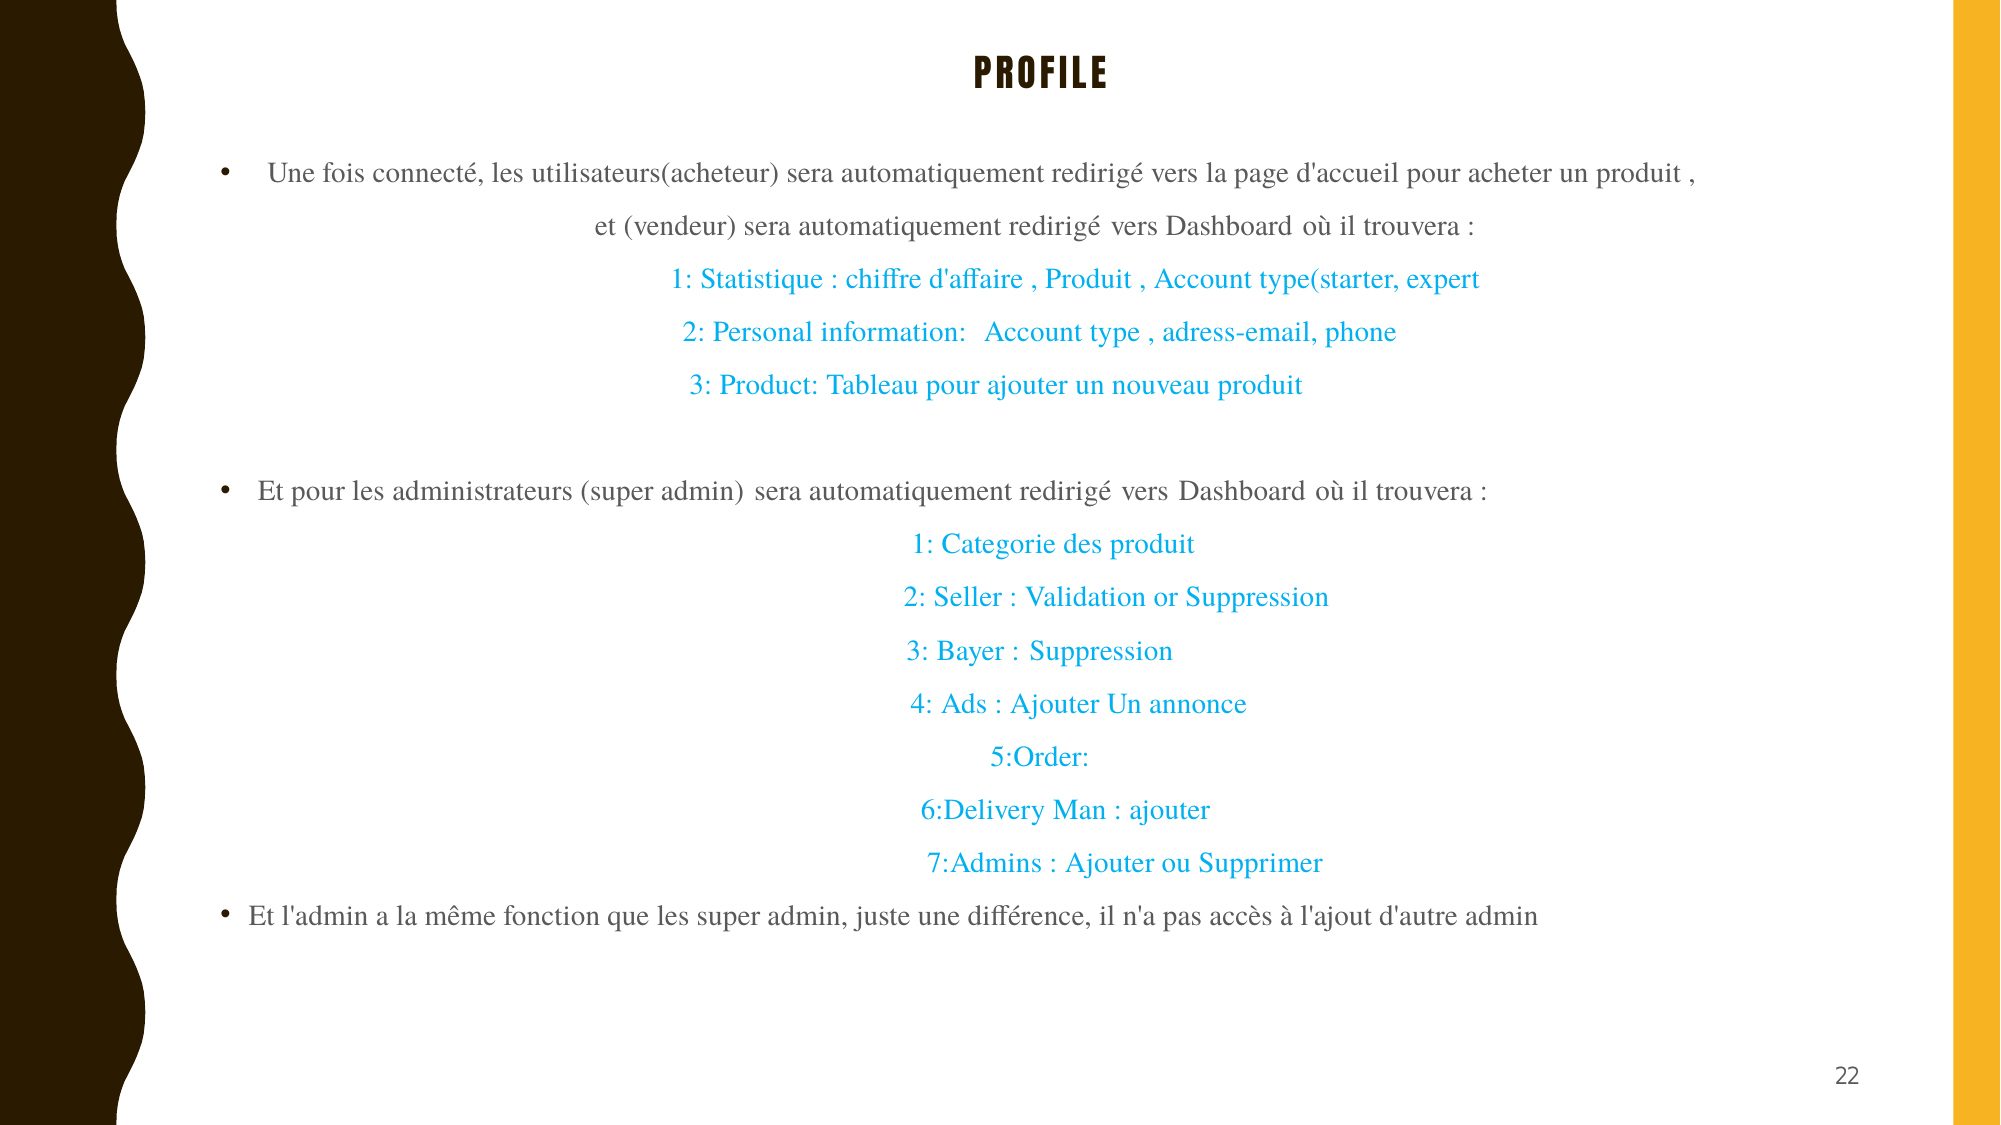

# Profile
Une fois connecté, les utilisateurs(acheteur) sera automatiquement redirigé vers la page d'accueil pour acheter un produit ,
et (vendeur) sera automatiquement redirigé vers Dashboard où il trouvera :
        1: Statistique : chiffre d'affaire , Produit , Account type(starter, expert
 2: Personal information:  Account type , adress-email, phone
                3: Product: Tableau pour ajouter un nouveau produit

Et pour les administrateurs (super admin) sera automatiquement redirigé vers Dashboard où il trouvera :
   1: Categorie des produit
                  2: Seller : Validation or Suppression
3: Bayer : Suppression
         4: Ads : Ajouter Un annonce
5:Order:
      6:Delivery Man : ajouter
                    7:Admins : Ajouter ou Supprimer
Et l'admin a la même fonction que les super admin, juste une différence, il n'a pas accès à l'ajout d'autre admin

22